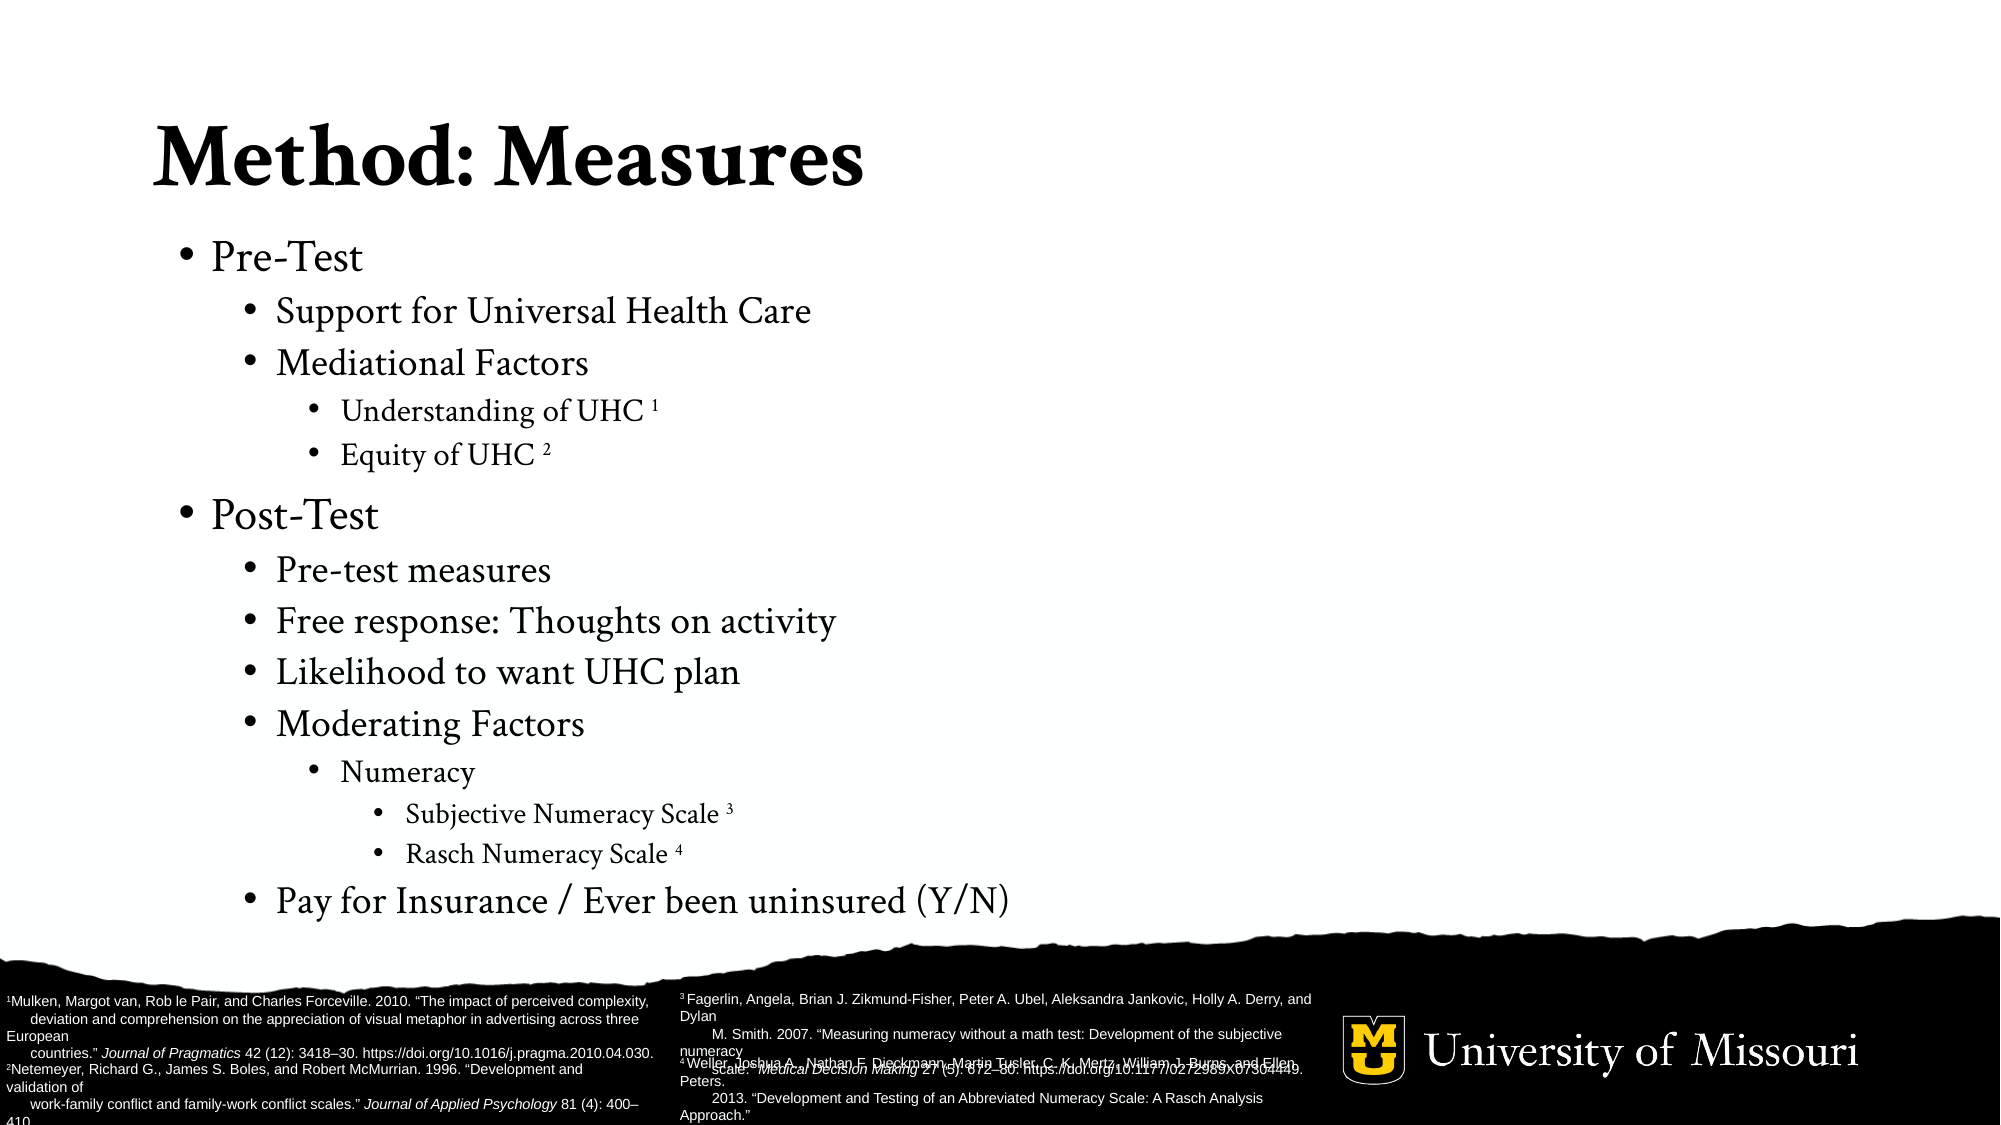

# Method: Measures
Pre-Test
Support for Universal Health Care
Mediational Factors
Understanding of UHC 1
Equity of UHC 2
Post-Test
Pre-test measures
Free response: Thoughts on activity
Likelihood to want UHC plan
Moderating Factors
Numeracy
Subjective Numeracy Scale 3
Rasch Numeracy Scale 4
Pay for Insurance / Ever been uninsured (Y/N)
3 Fagerlin, Angela, Brian J. Zikmund-Fisher, Peter A. Ubel, Aleksandra Jankovic, Holly A. Derry, and Dylan
        M. Smith. 2007. “Measuring numeracy without a math test: Development of the subjective numeracy
        scale.” Medical Decision Making 27 (5): 672–80. https://doi.org/10.1177/0272989X07304449.
1Mulken, Margot van, Rob le Pair, and Charles Forceville. 2010. “The impact of perceived complexity,
      deviation and comprehension on the appreciation of visual metaphor in advertising across three European
      countries.” Journal of Pragmatics 42 (12): 3418–30. https://doi.org/10.1016/j.pragma.2010.04.030.
4 Weller, Joshua A., Nathan F. Dieckmann, Martin Tusler, C. K. Mertz, William J. Burns, and Ellen Peters.
        2013. “Development and Testing of an Abbreviated Numeracy Scale: A Rasch Analysis Approach.”
        Journal of Behavioral Decision Making 26 (2): 198–212. https://doi.org/10.1002/bdm.1751.16
2Netemeyer, Richard G., James S. Boles, and Robert McMurrian. 1996. “Development and validation of
      work-family conflict and family-work conflict scales.” Journal of Applied Psychology 81 (4): 400–410.
      https://doi.org/10.1037/0021-9010.81.4.400.